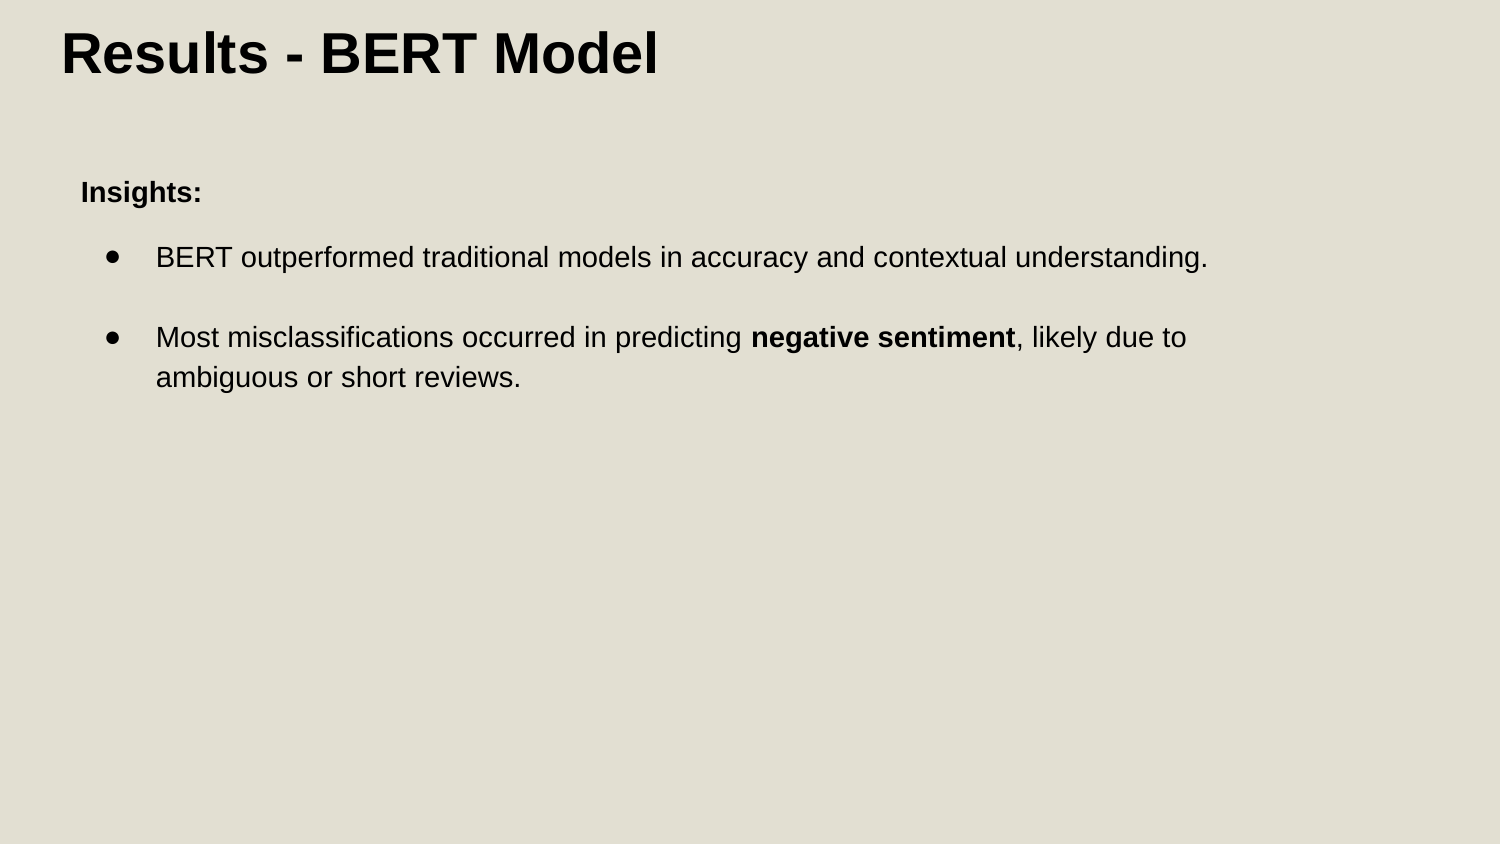

Results - BERT Model
Insights:
BERT outperformed traditional models in accuracy and contextual understanding.
Most misclassifications occurred in predicting negative sentiment, likely due to ambiguous or short reviews.